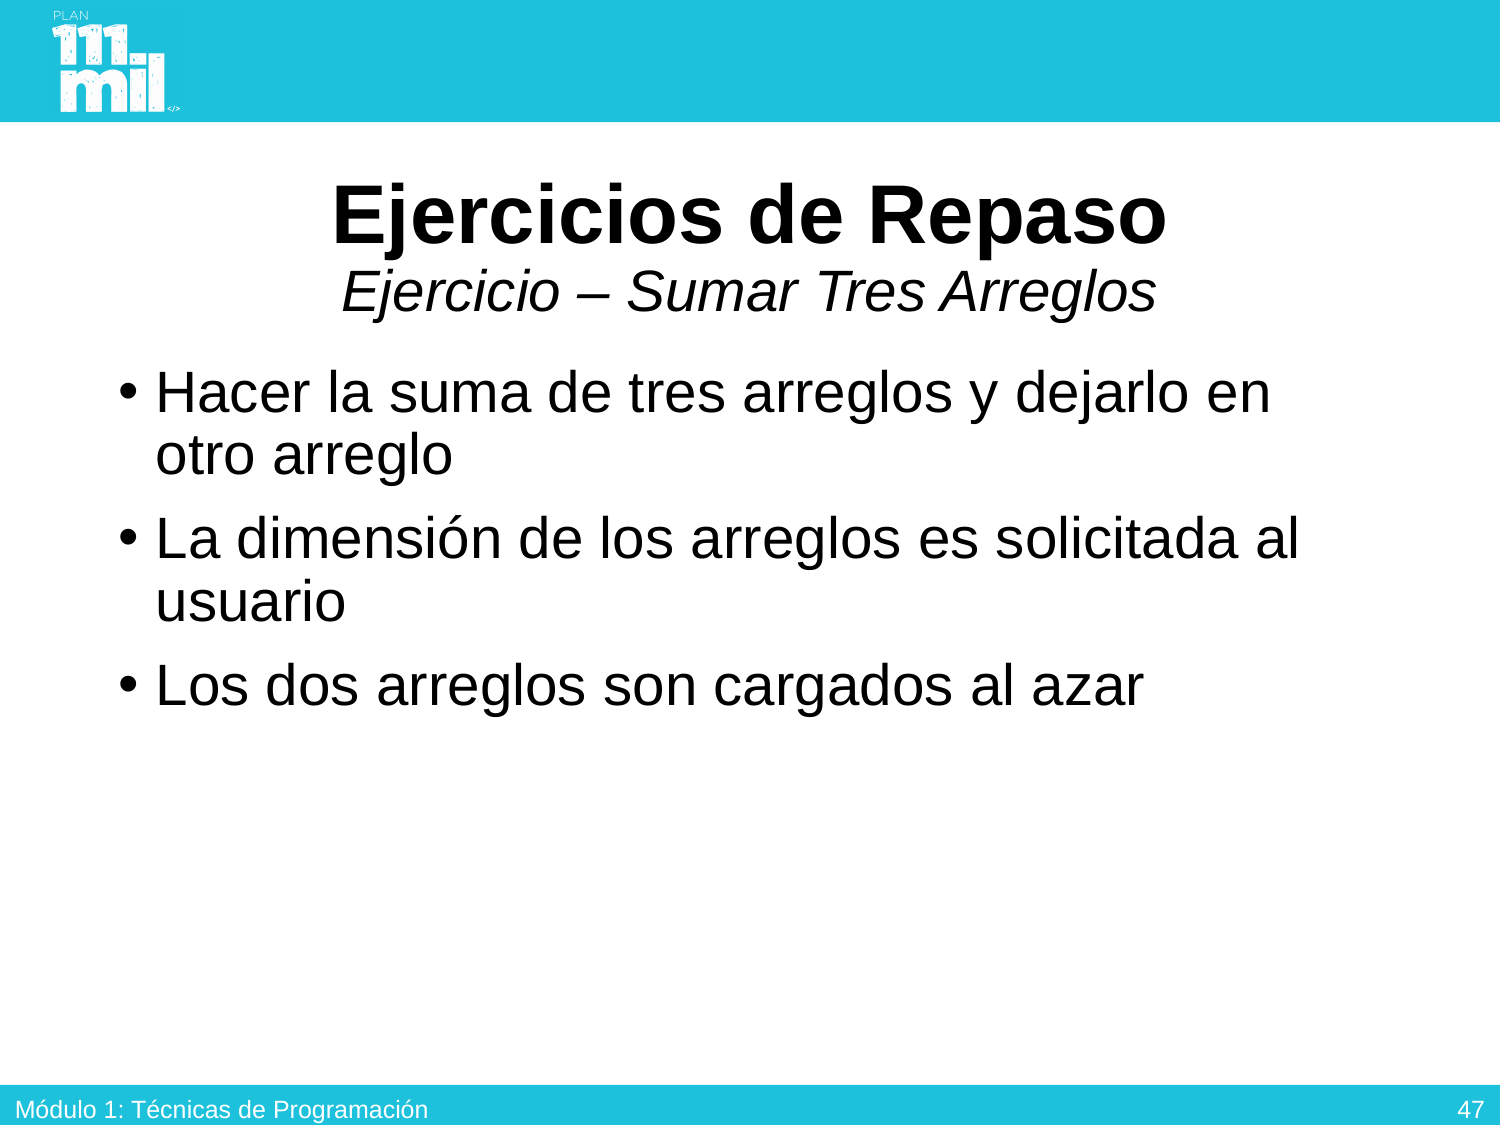

# Ejercicios de Repaso Ejercicio – Sumar Tres Arreglos
Hacer la suma de tres arreglos y dejarlo en otro arreglo
La dimensión de los arreglos es solicitada al usuario
Los dos arreglos son cargados al azar

47
Módulo 1: Técnicas de Programación